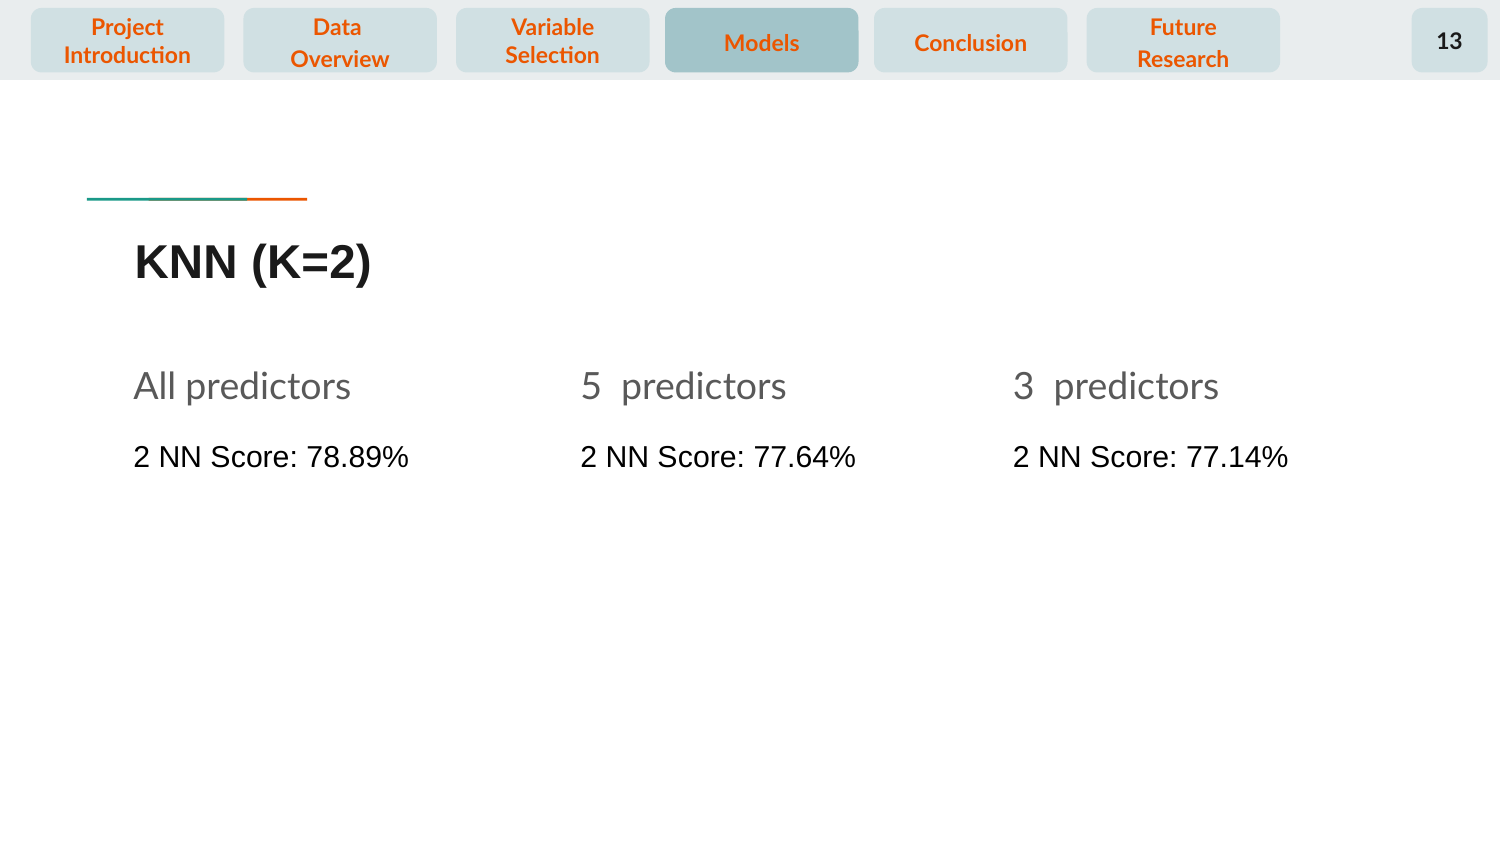

Project Introduction
Data  Overview
Variable Selection
Models
Conclusion
Future
Research
13
# KNN (K=2)
All predictors
2 NN Score: 78.89%

5  predictors
2 NN Score: 77.64%

3  predictors
2 NN Score: 77.14%